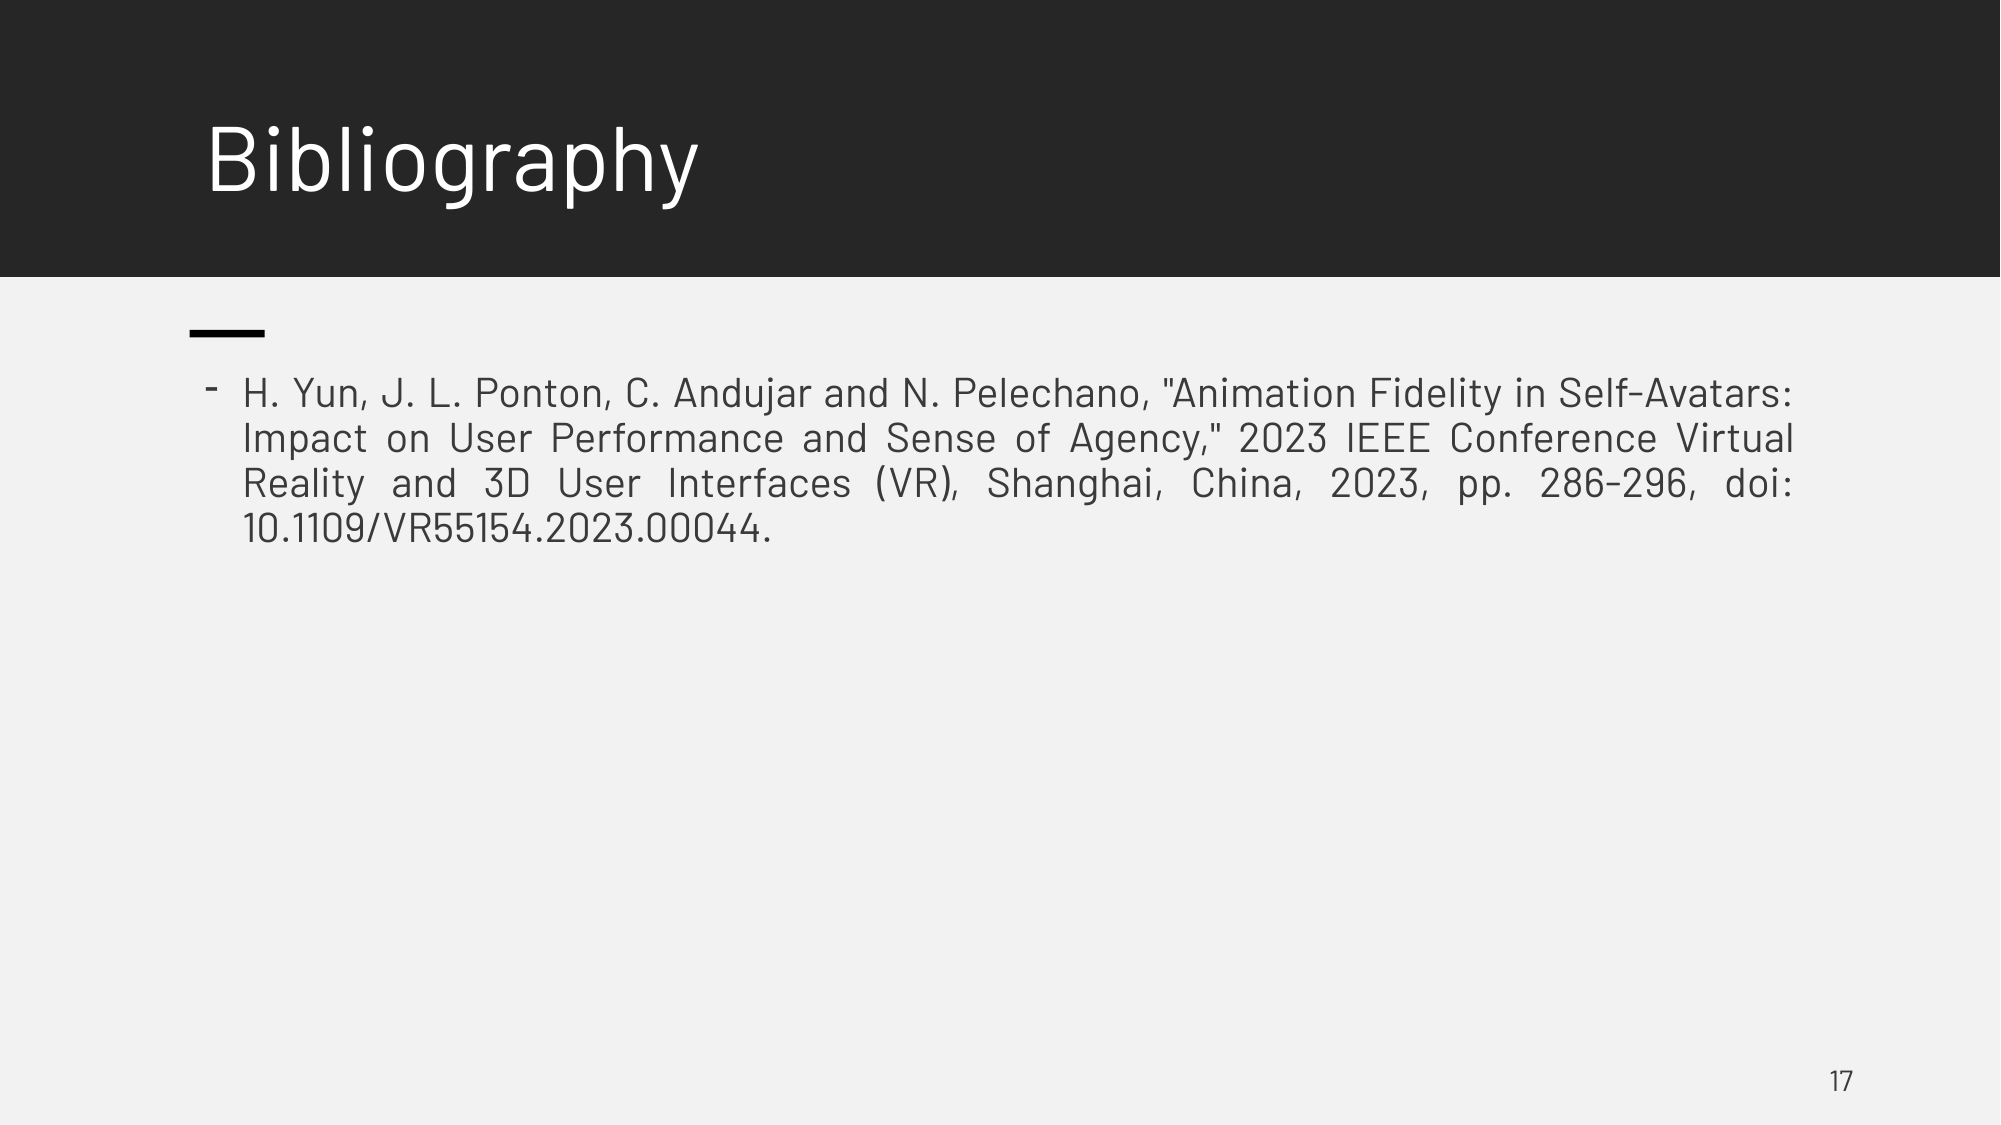

# Bibliography

H. Yun, J. L. Ponton, C. Andujar and N. Pelechano, "Animation Fidelity in Self-Avatars: Impact on User Performance and Sense of Agency," 2023 IEEE Conference Virtual Reality and 3D User Interfaces (VR), Shanghai, China, 2023, pp. 286-296, doi: 10.1109/VR55154.2023.00044.

17